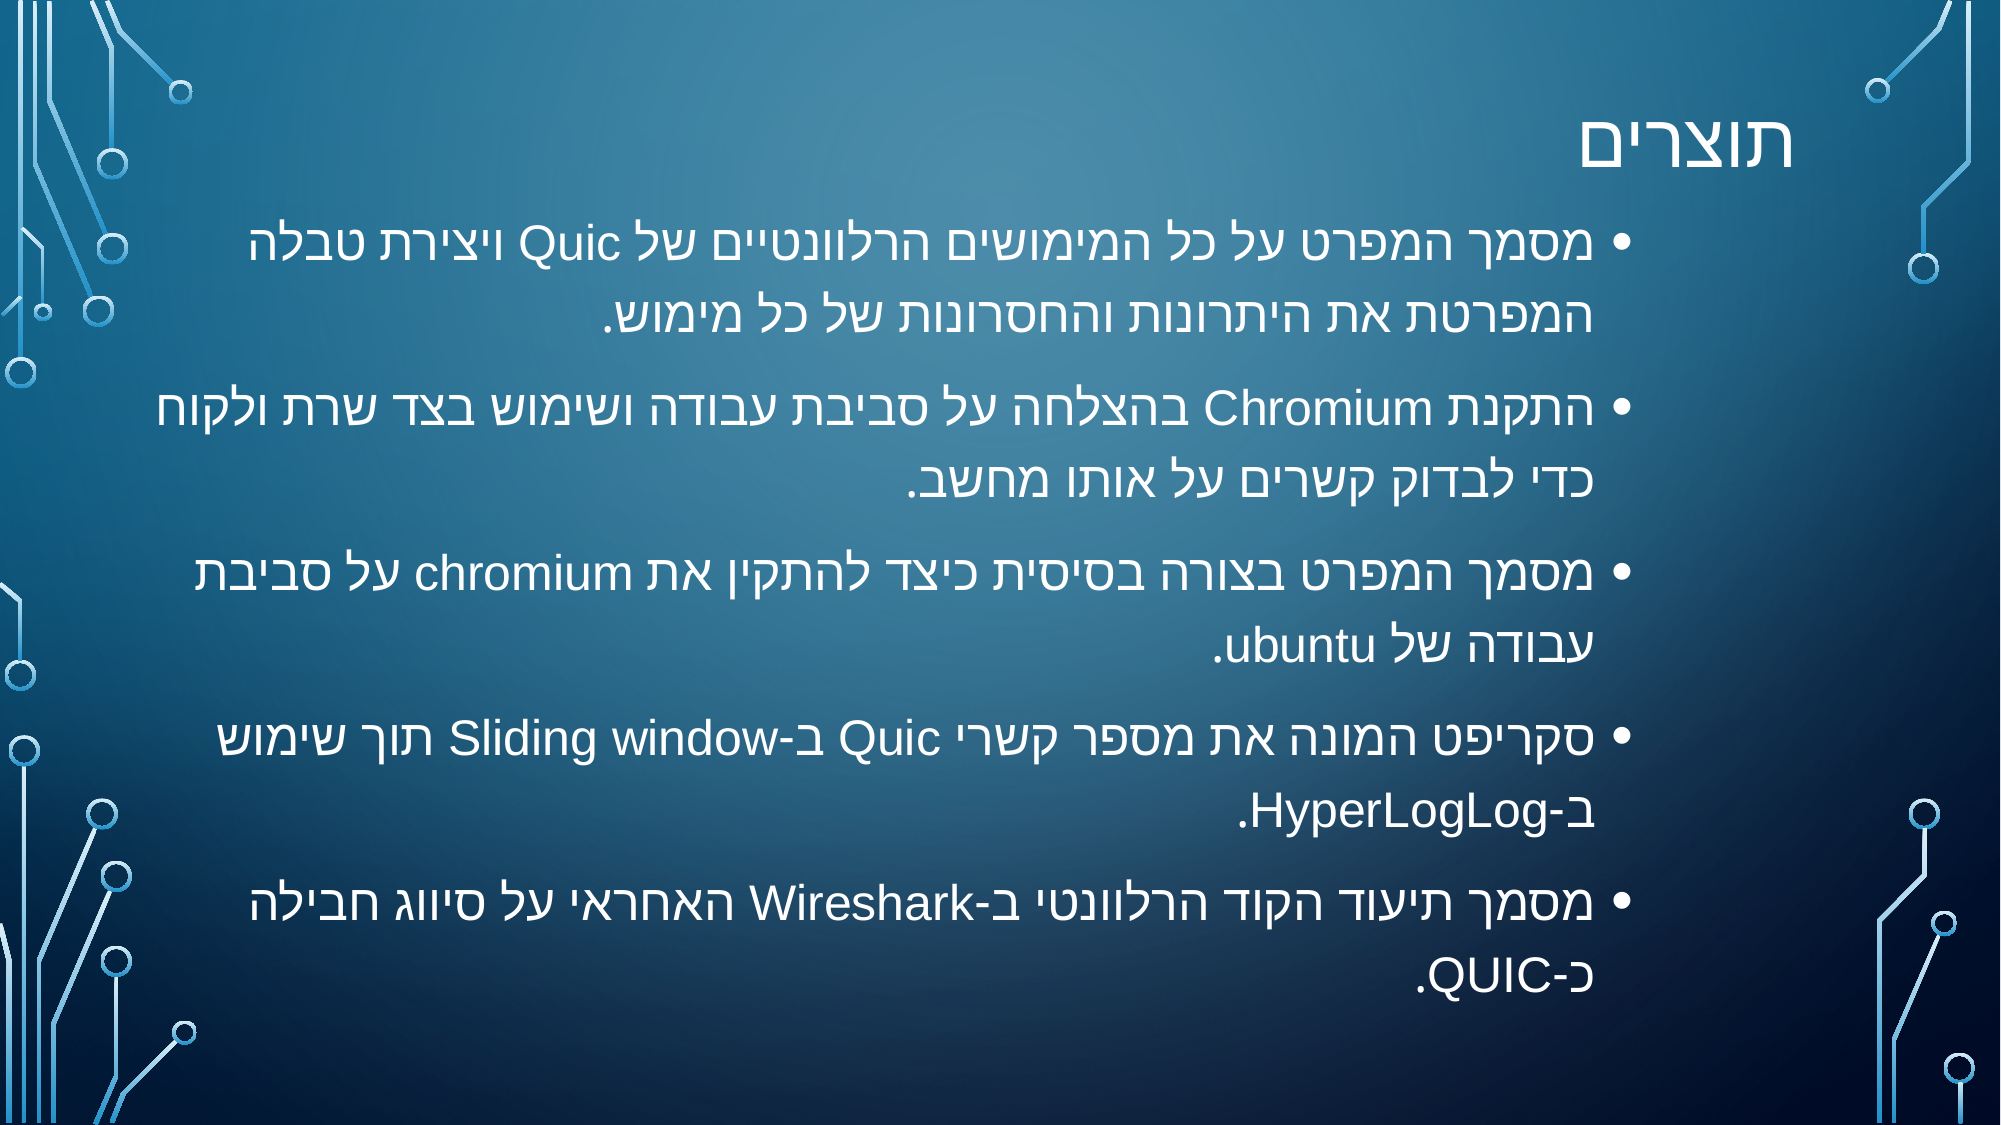

# תוצרים
מסמך המפרט על כל המימושים הרלוונטיים של Quic ויצירת טבלה המפרטת את היתרונות והחסרונות של כל מימוש.
התקנת Chromium בהצלחה על סביבת עבודה ושימוש בצד שרת ולקוח כדי לבדוק קשרים על אותו מחשב.
מסמך המפרט בצורה בסיסית כיצד להתקין את chromium על סביבת עבודה של ubuntu.
סקריפט המונה את מספר קשרי Quic ב-Sliding window תוך שימוש ב-HyperLogLog.
מסמך תיעוד הקוד הרלוונטי ב-Wireshark האחראי על סיווג חבילה כ-QUIC.